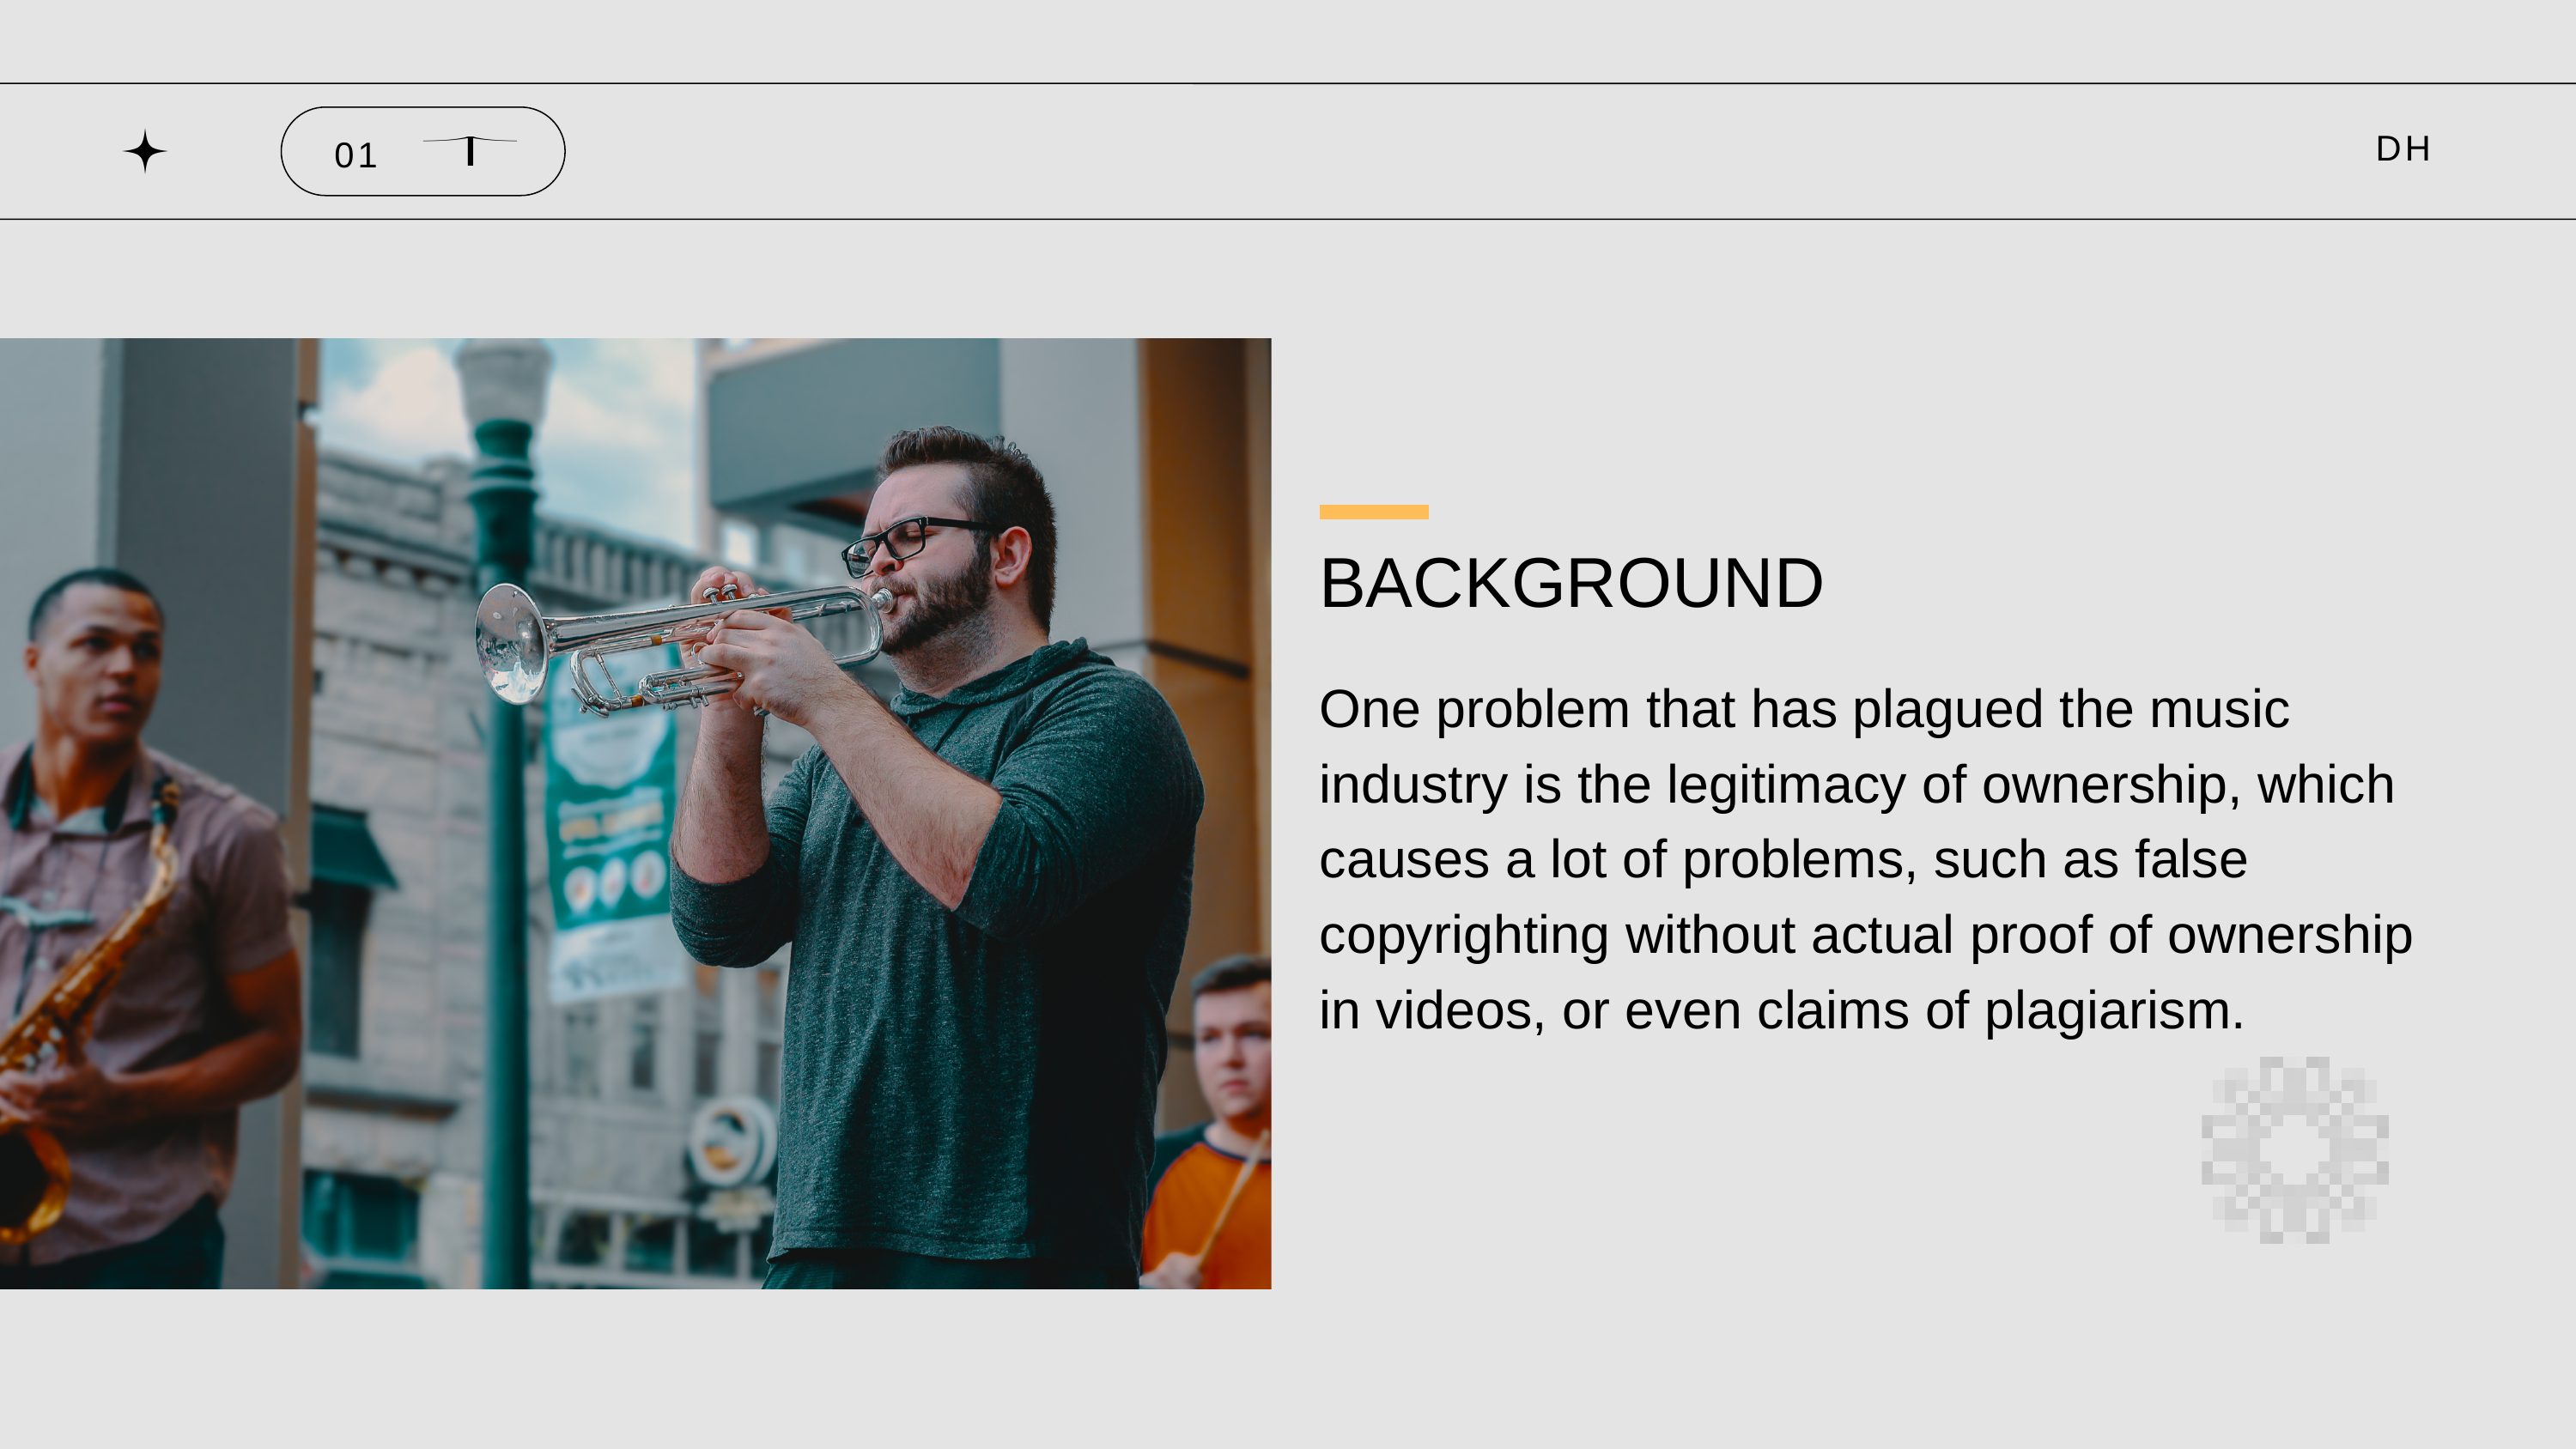

DH
01

BACKGROUND
One problem that has plagued the music industry is the legitimacy of ownership, which causes a lot of problems, such as false copyrighting without actual proof of ownership in videos, or even claims of plagiarism.